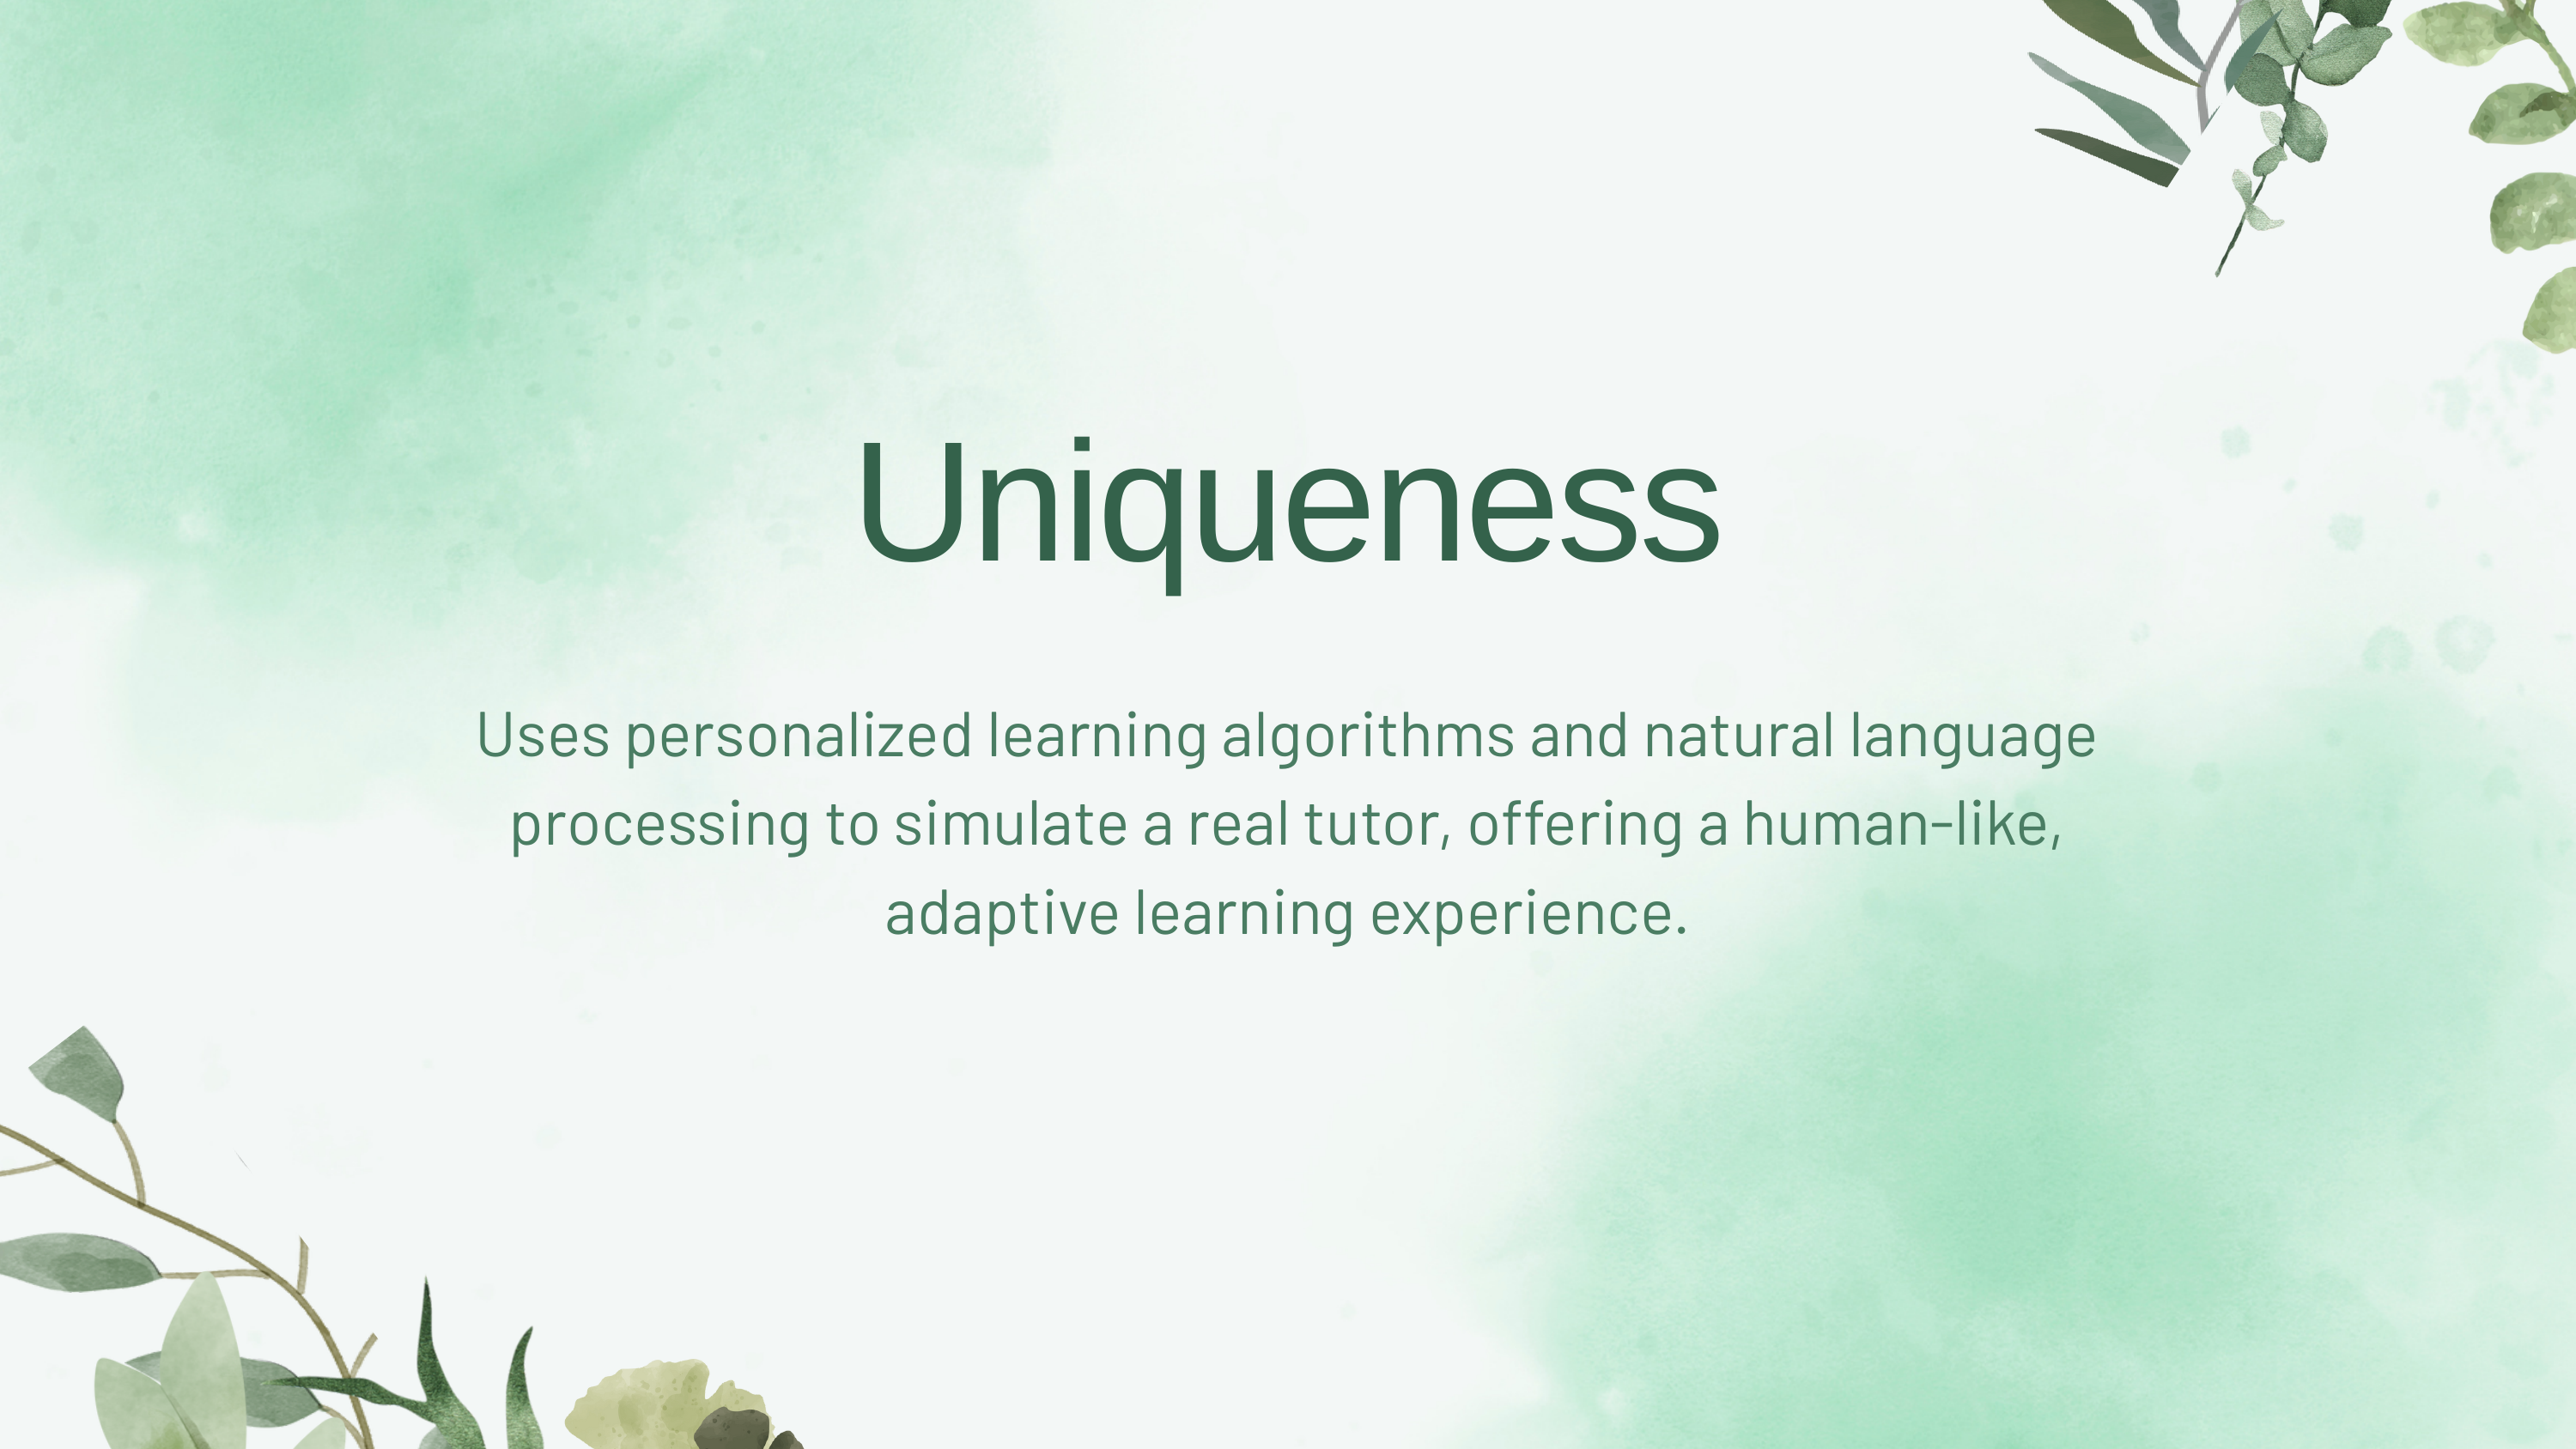

Uniqueness
Uses personalized learning algorithms and natural language processing to simulate a real tutor, offering a human-like, adaptive learning experience.